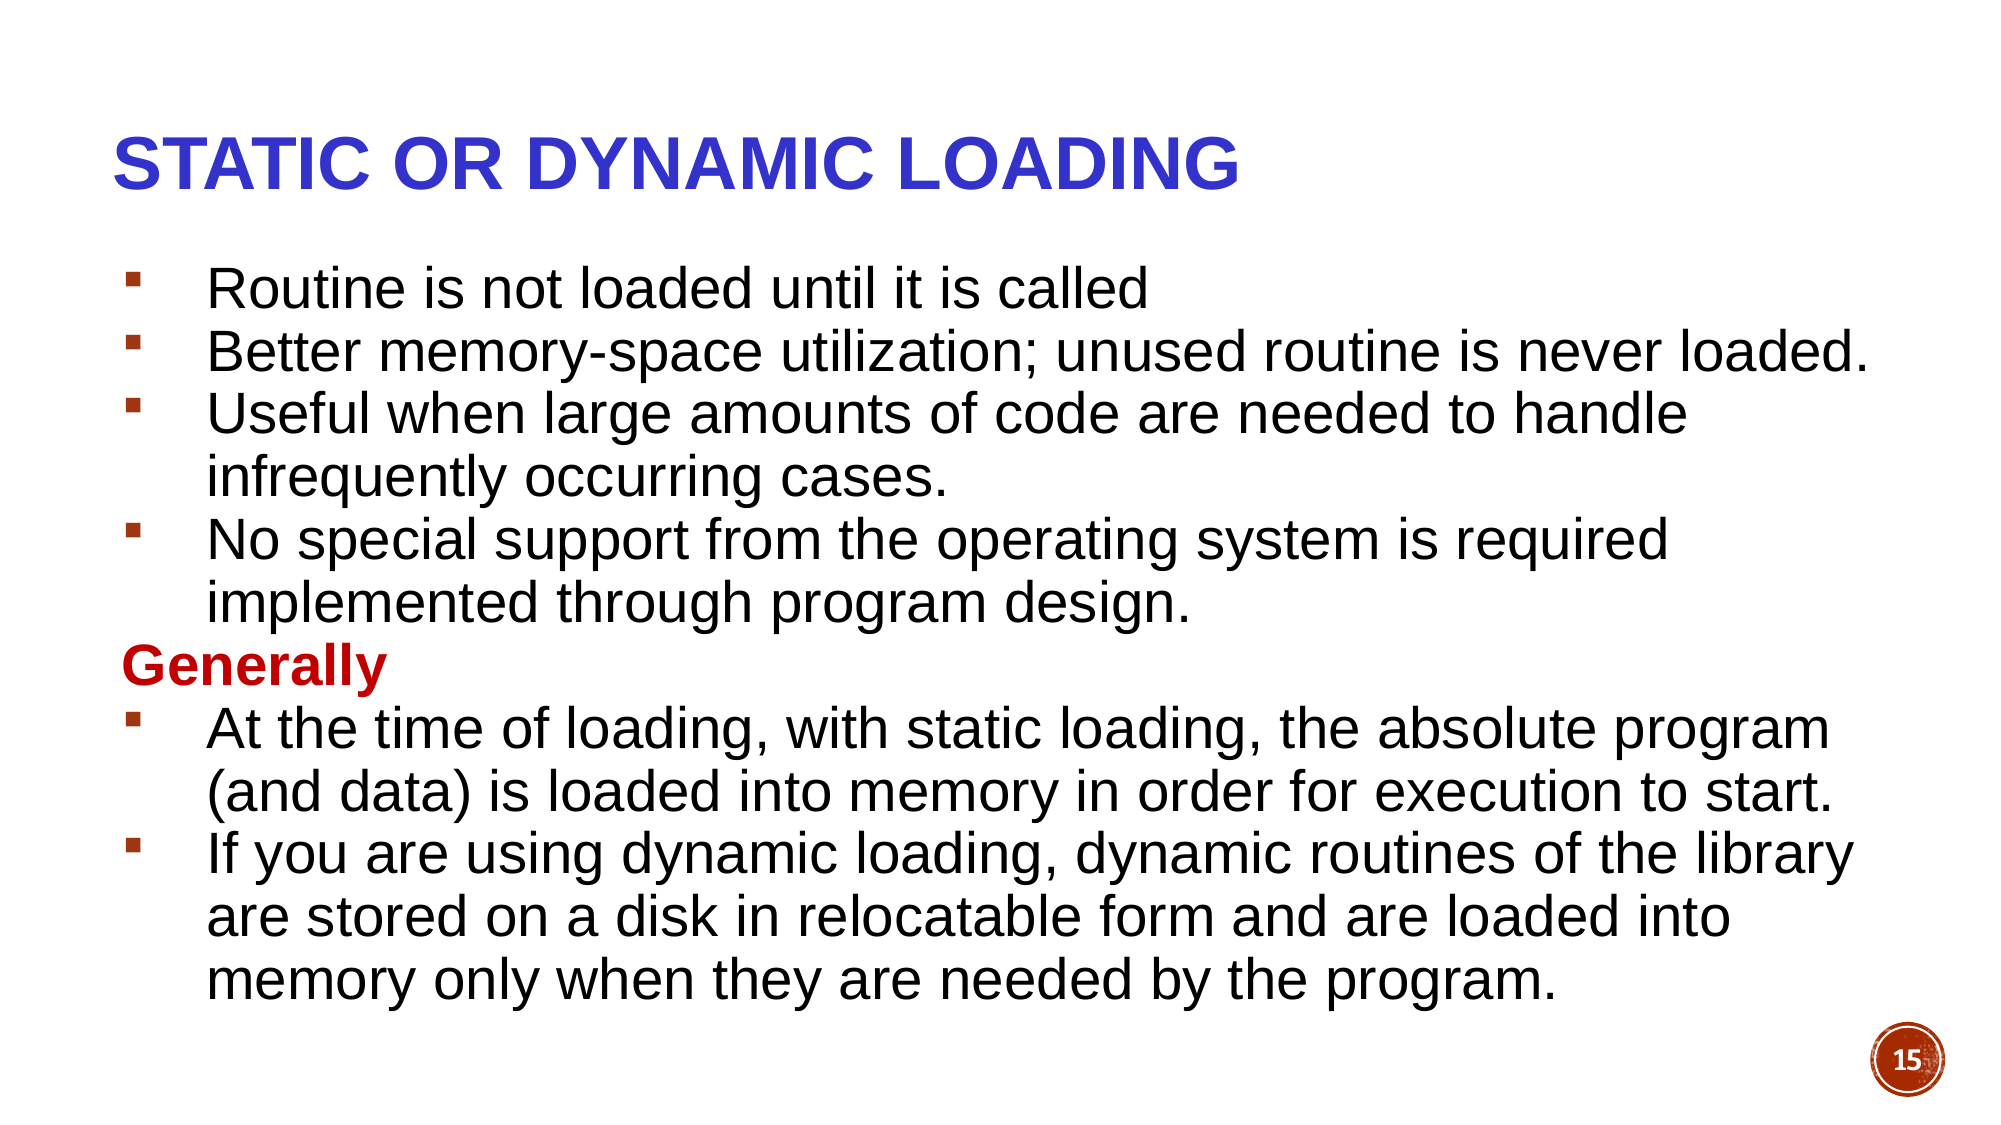

# Static or Dynamic Loading
Routine is not loaded until it is called
Better memory-space utilization; unused routine is never loaded.
Useful when large amounts of code are needed to handle infrequently occurring cases.
No special support from the operating system is required implemented through program design.
Generally
At the time of loading, with static loading, the absolute program (and data) is loaded into memory in order for execution to start.
If you are using dynamic loading, dynamic routines of the library are stored on a disk in relocatable form and are loaded into memory only when they are needed by the program.
15